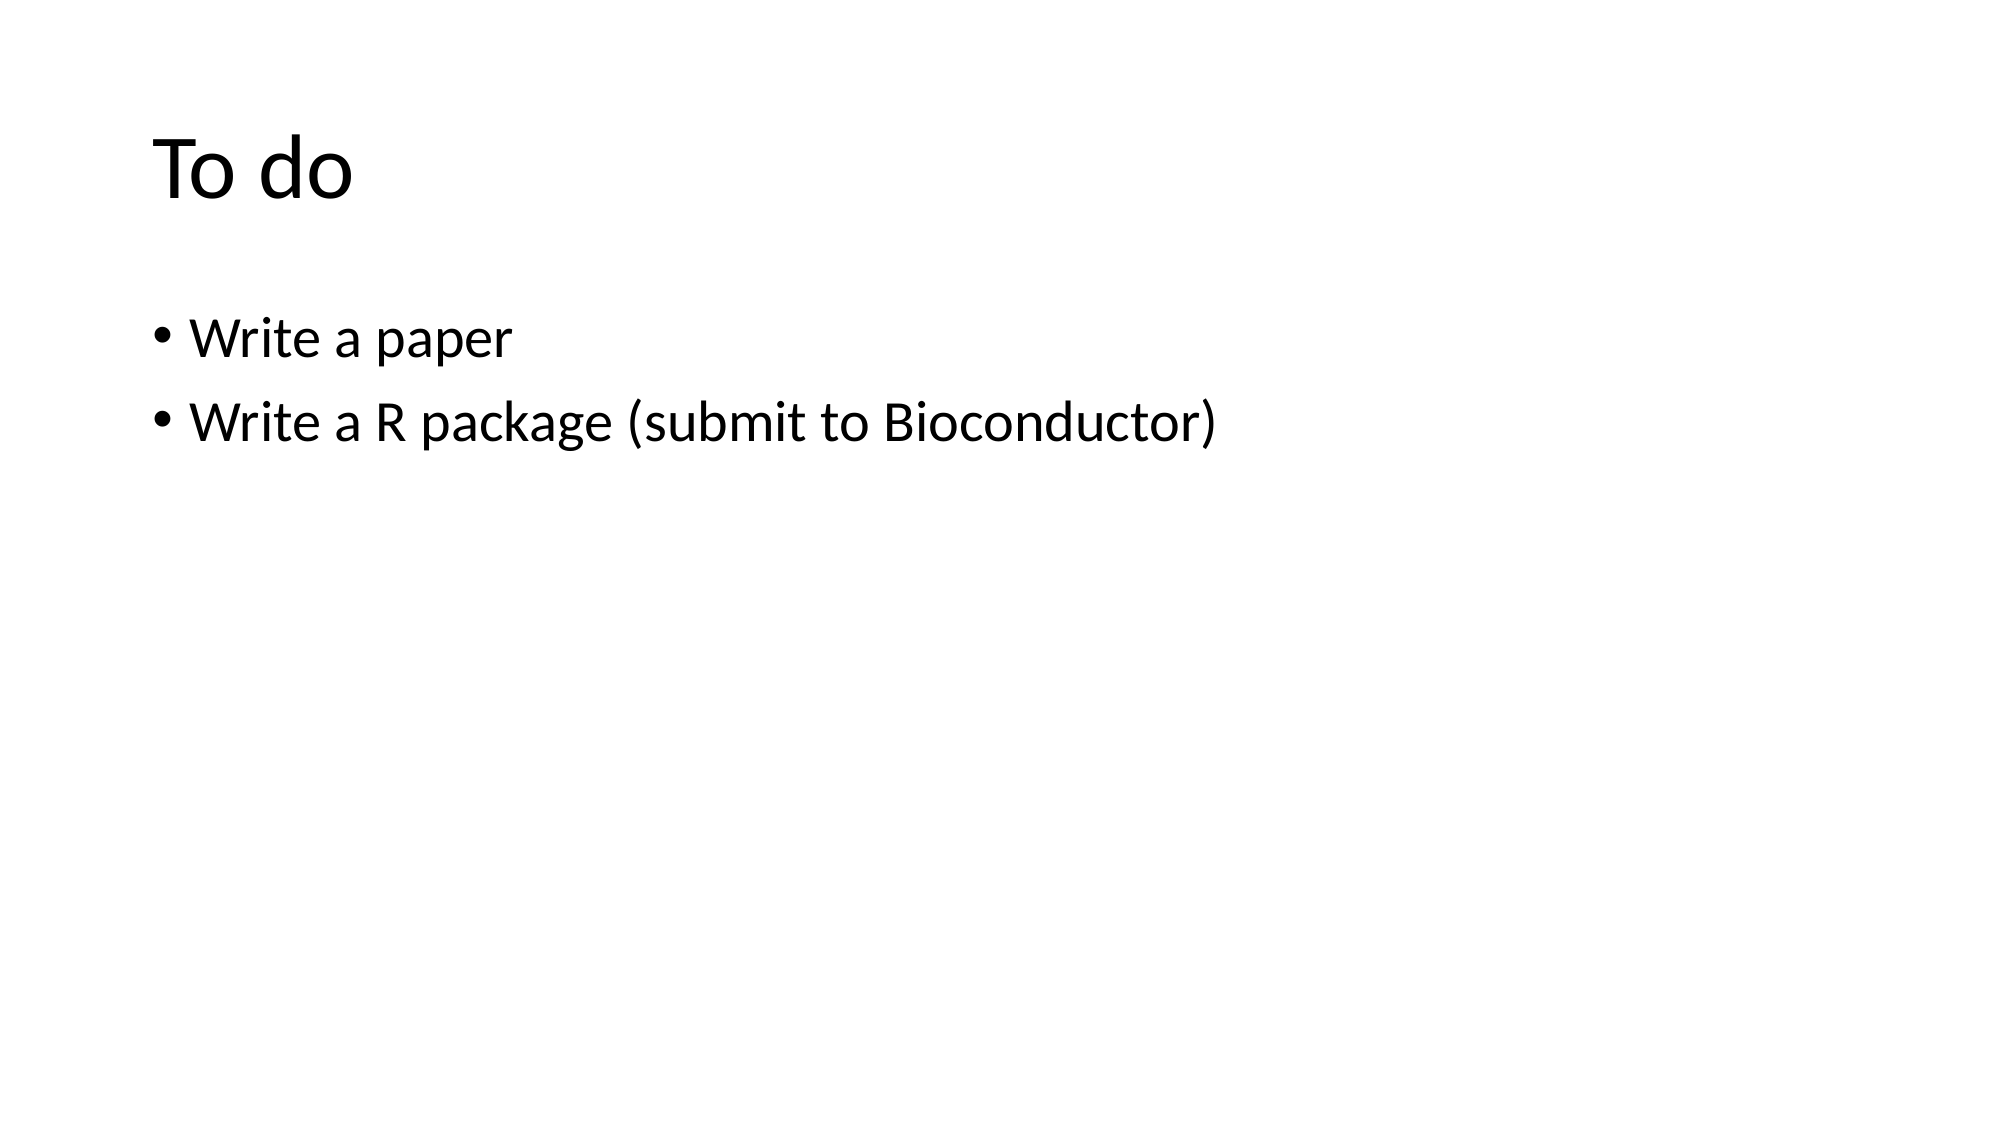

# To do
Write a paper
Write a R package (submit to Bioconductor)